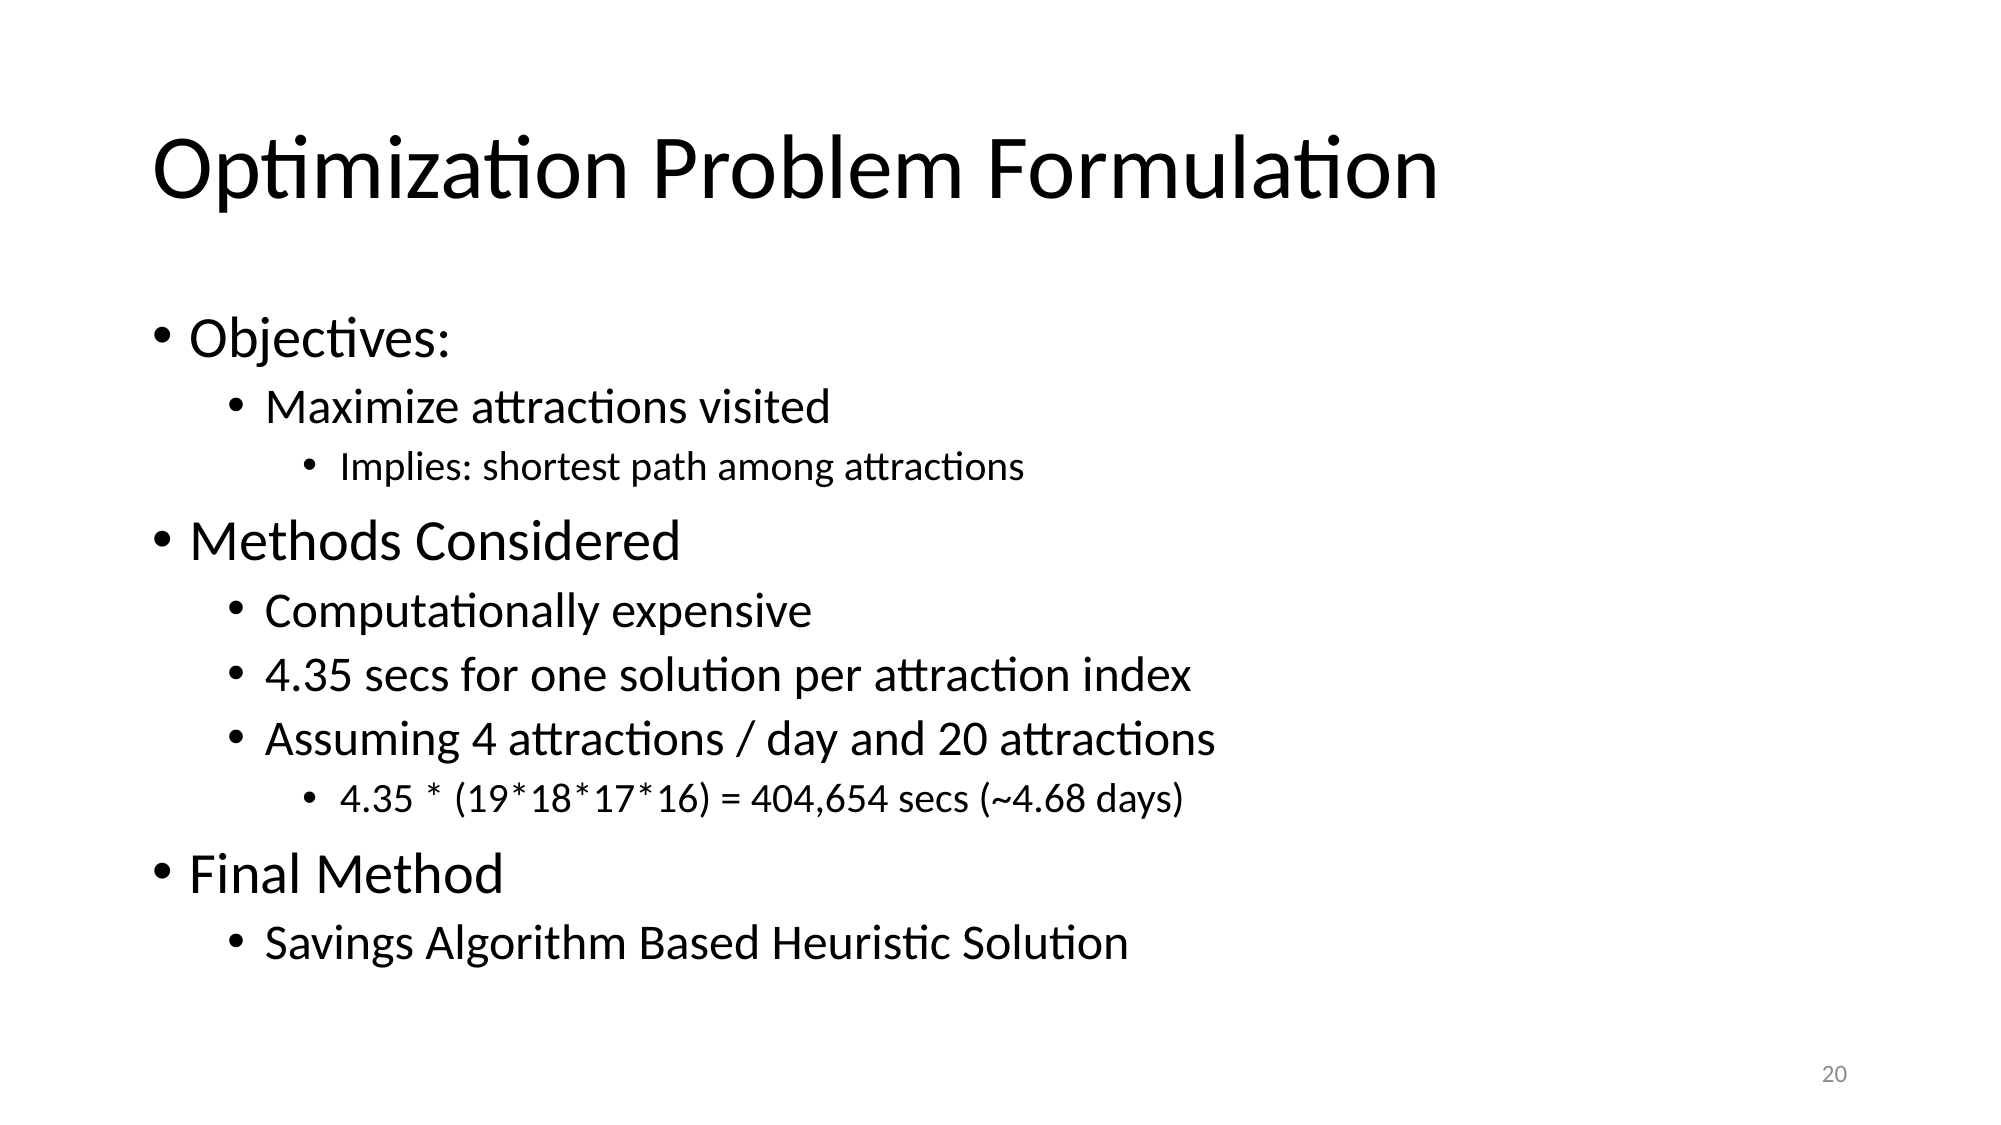

# Optimization Problem Formulation
Objectives:
Maximize attractions visited
Implies: shortest path among attractions
Methods Considered
Computationally expensive
4.35 secs for one solution per attraction index
Assuming 4 attractions / day and 20 attractions
4.35 * (19*18*17*16) = 404,654 secs (~4.68 days)
Final Method
Savings Algorithm Based Heuristic Solution

20